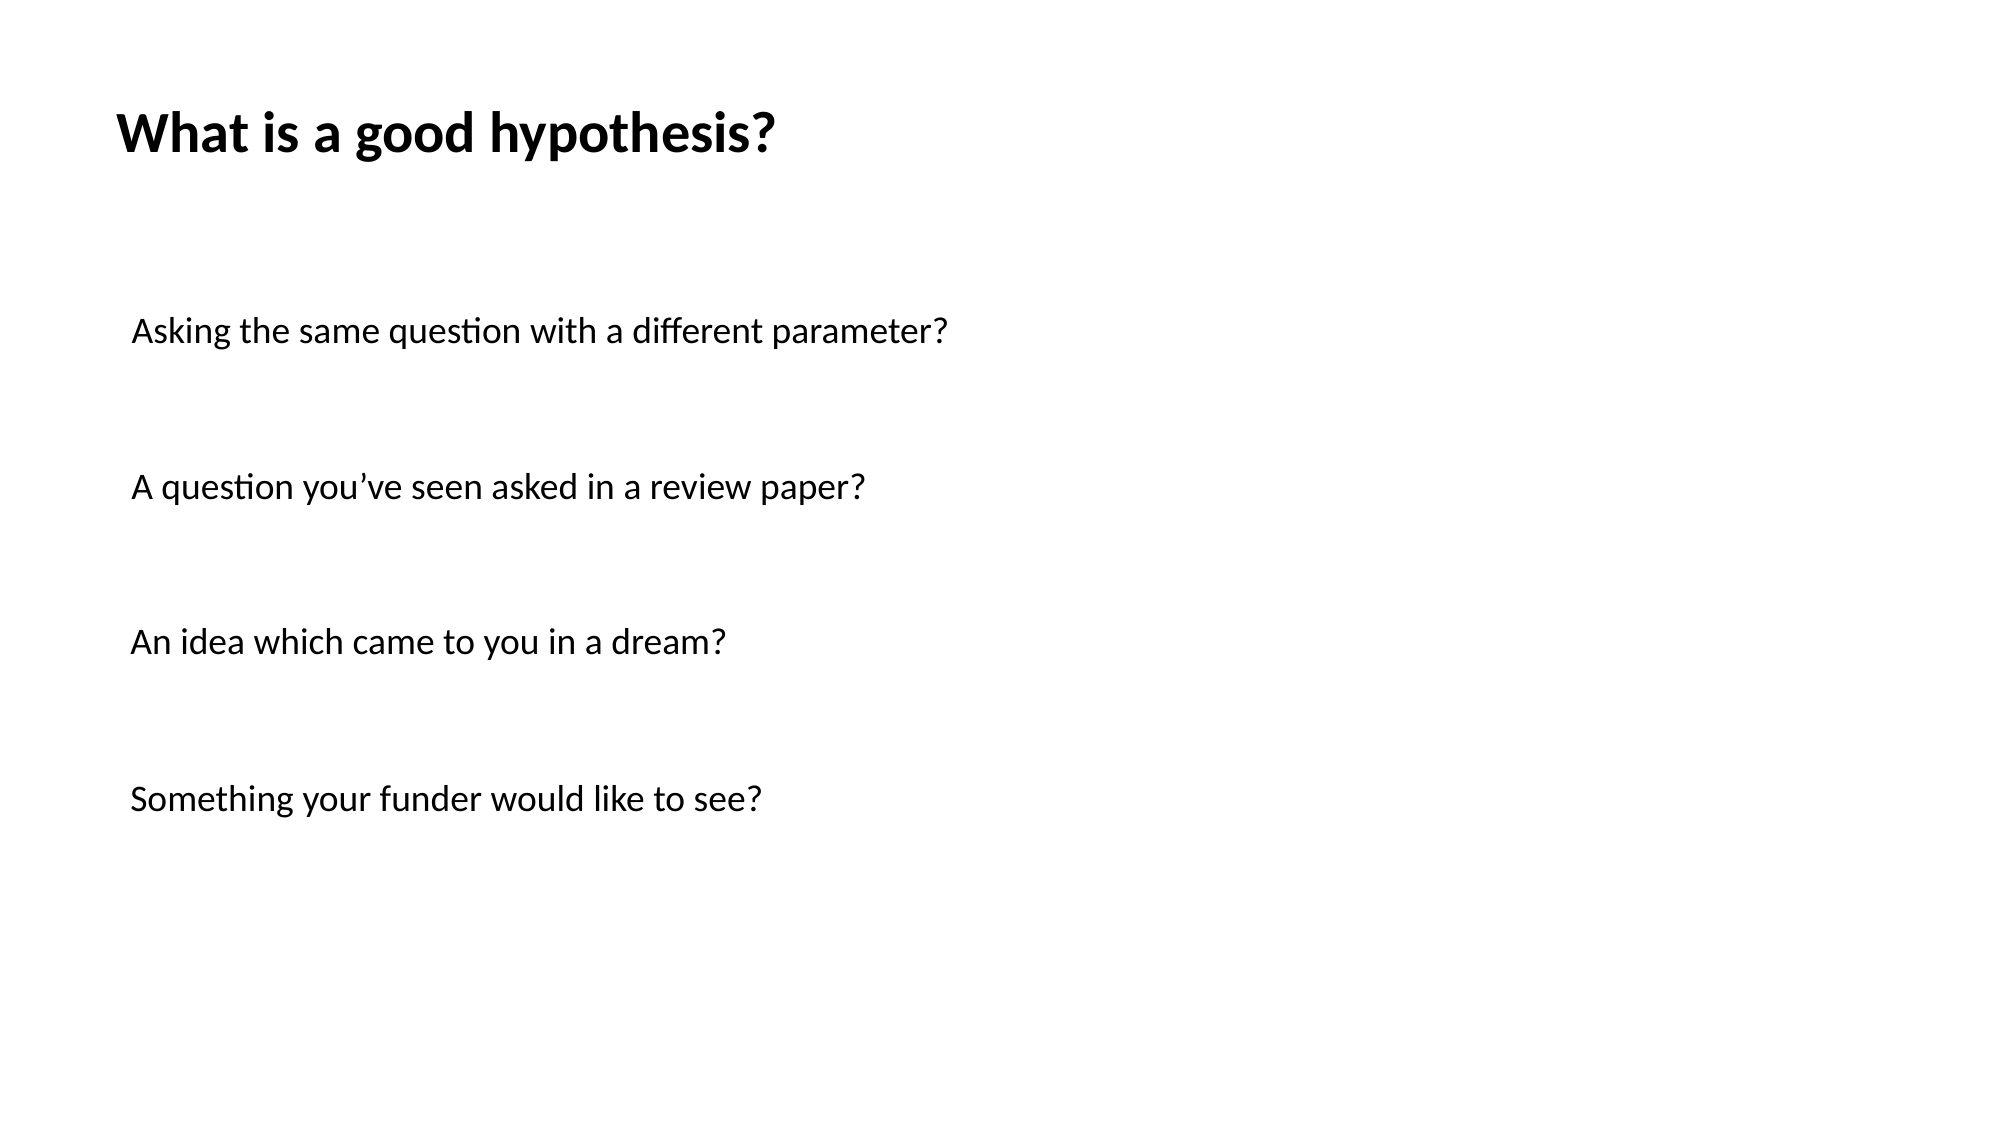

What is a good hypothesis?
Asking the same question with a different parameter?
A question you’ve seen asked in a review paper?
An idea which came to you in a dream?
Something your funder would like to see?